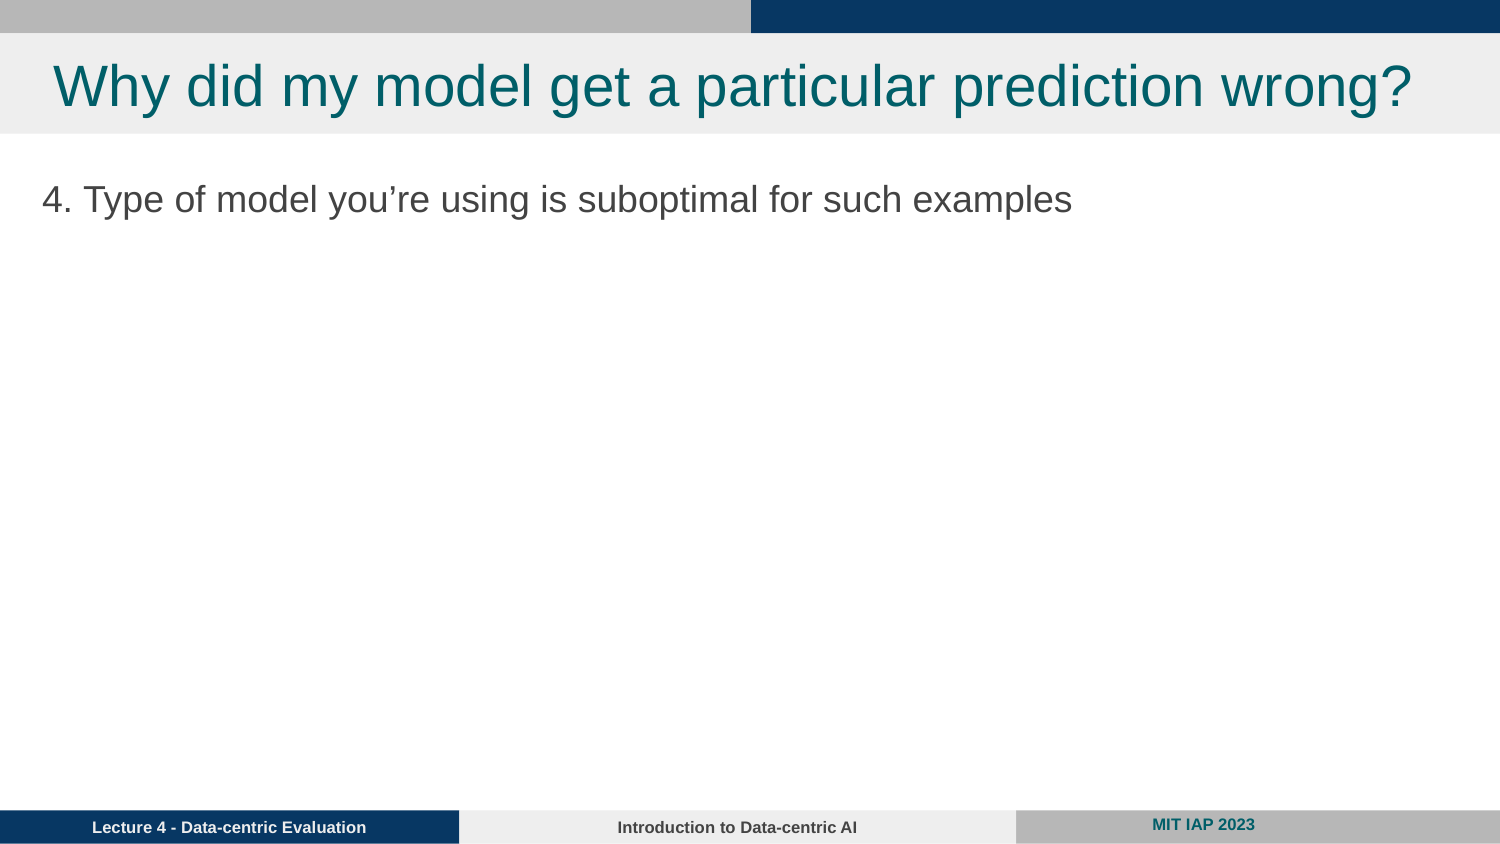

# Why did my model get a particular prediction wrong?

4. Type of model you’re using is suboptimal for such examples